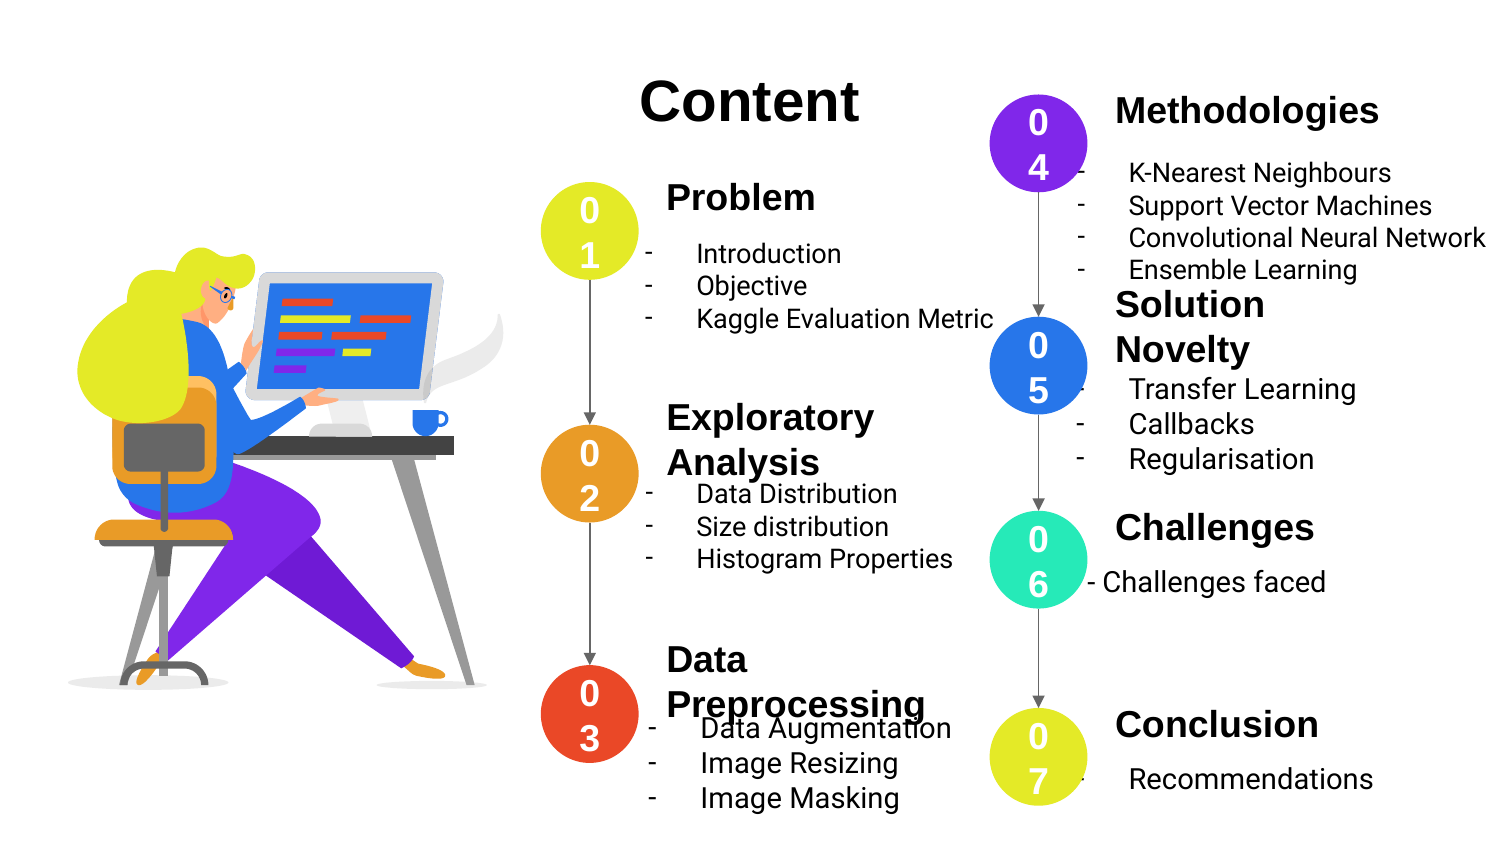

# Content
Methodologies
K-Nearest Neighbours
Support Vector Machines
Convolutional Neural Network
Ensemble Learning
04
Problem
Introduction
Objective
Kaggle Evaluation Metric
01

Solution Novelty
Transfer Learning
Callbacks
Regularisation
05
Exploratory Analysis
Data Distribution
Size distribution
Histogram Properties

02
Challenges
- Challenges faced
06
Data Preprocessing
Data Augmentation
Image Resizing
Image Masking
03
Conclusion
Recommendations
07